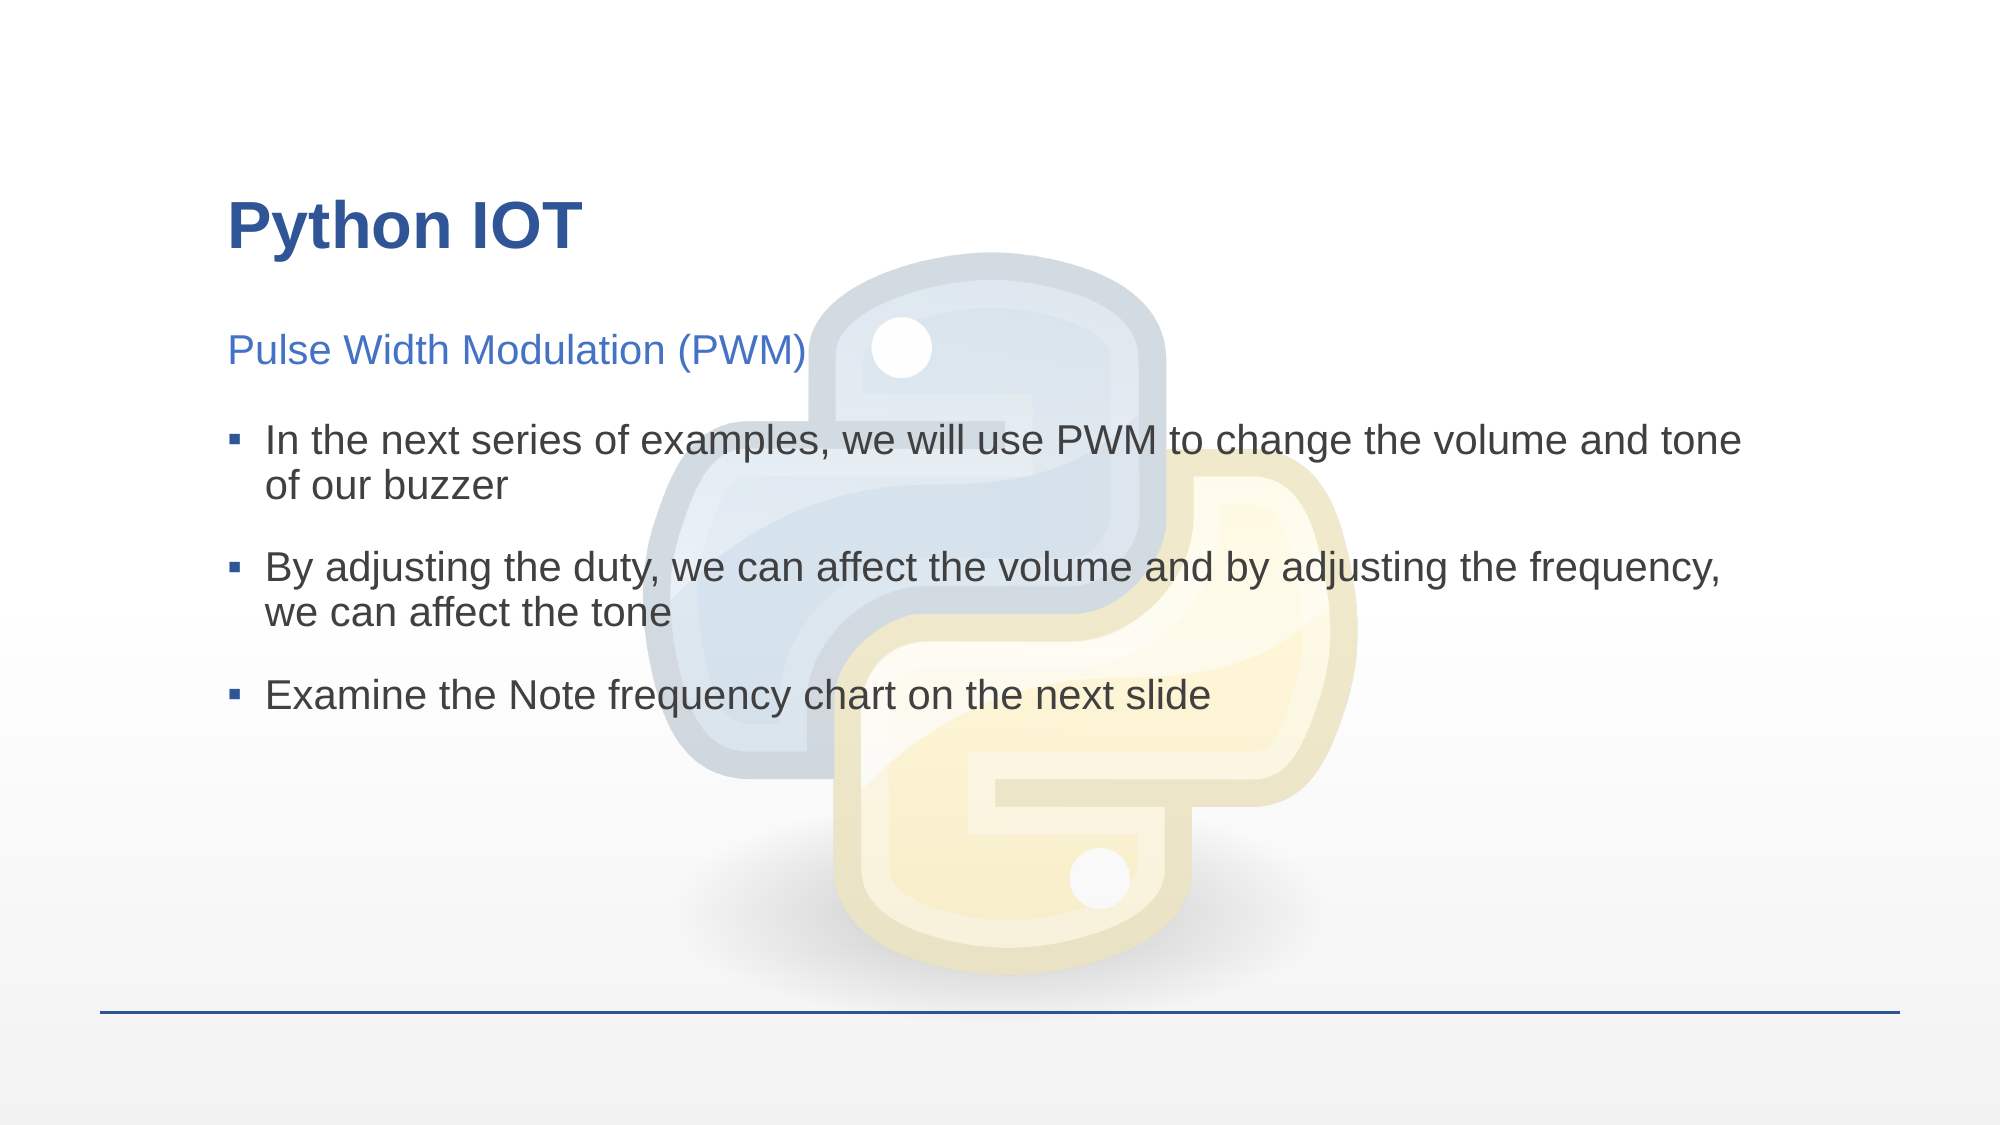

# Python IOT
Pulse Width Modulation (PWM)
In the next series of examples, we will use PWM to change the volume and tone of our buzzer
By adjusting the duty, we can affect the volume and by adjusting the frequency, we can affect the tone
Examine the Note frequency chart on the next slide